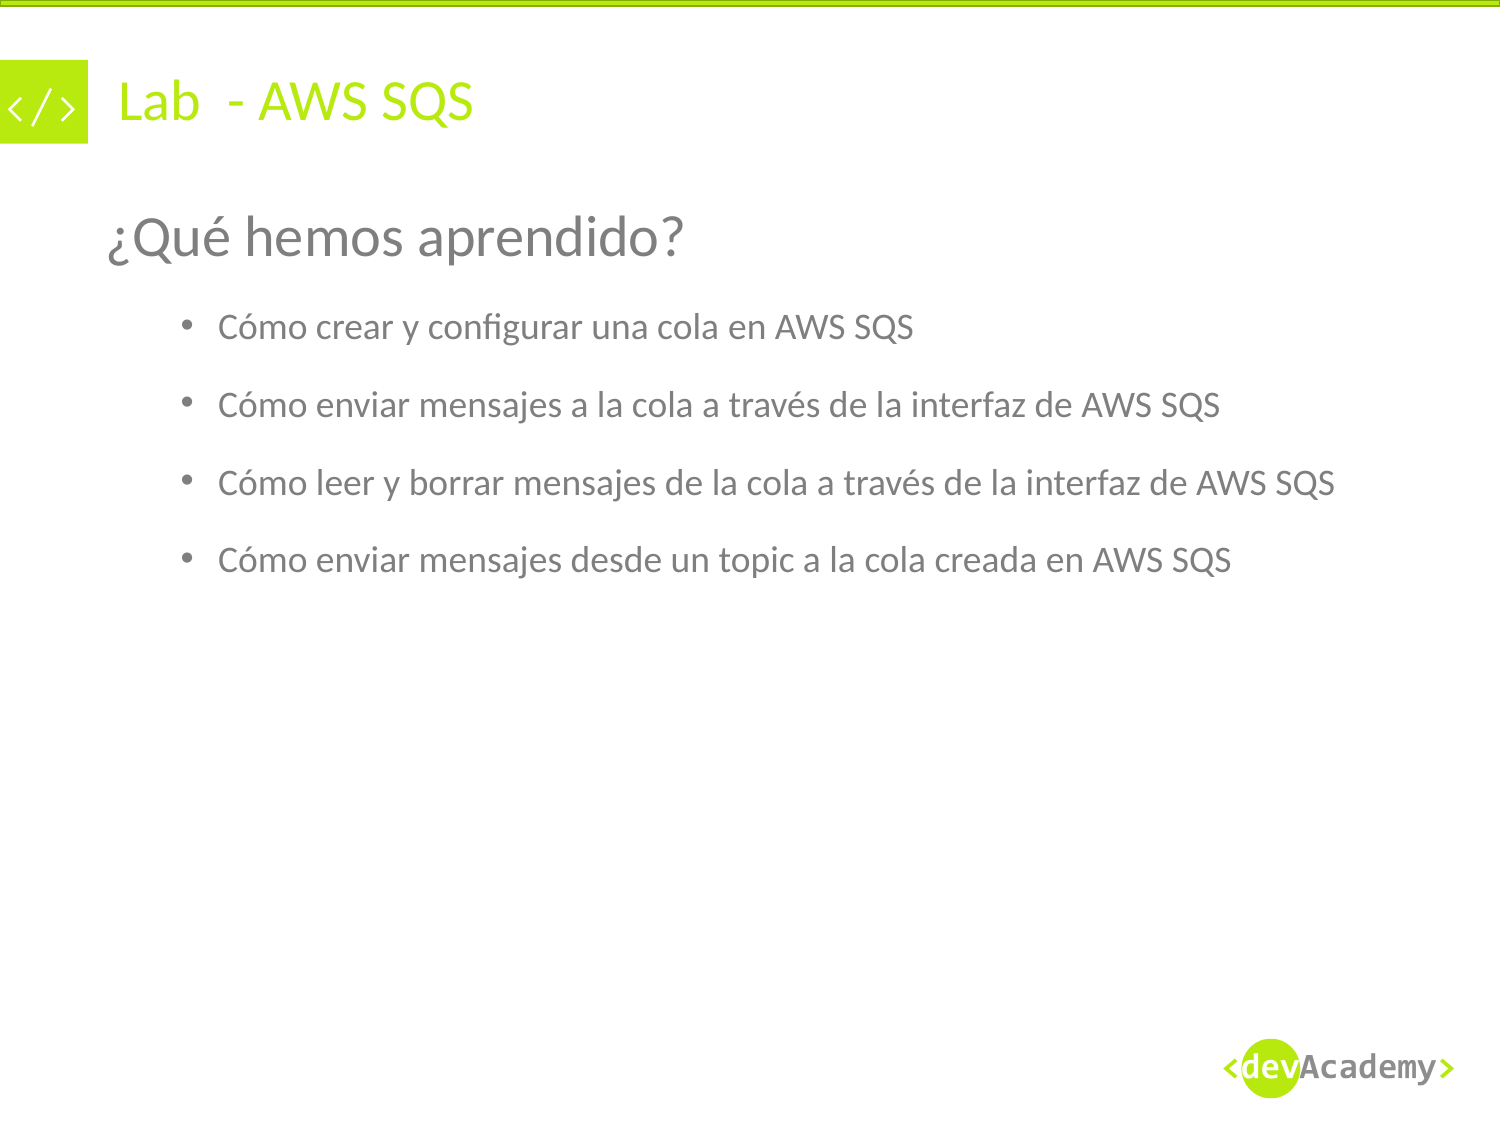

# Lab  - AWS SQS
¿Qué hemos aprendido?
Cómo crear y configurar una cola en AWS SQS
Cómo enviar mensajes a la cola a través de la interfaz de AWS SQS
Cómo leer y borrar mensajes de la cola a través de la interfaz de AWS SQS
Cómo enviar mensajes desde un topic a la cola creada en AWS SQS